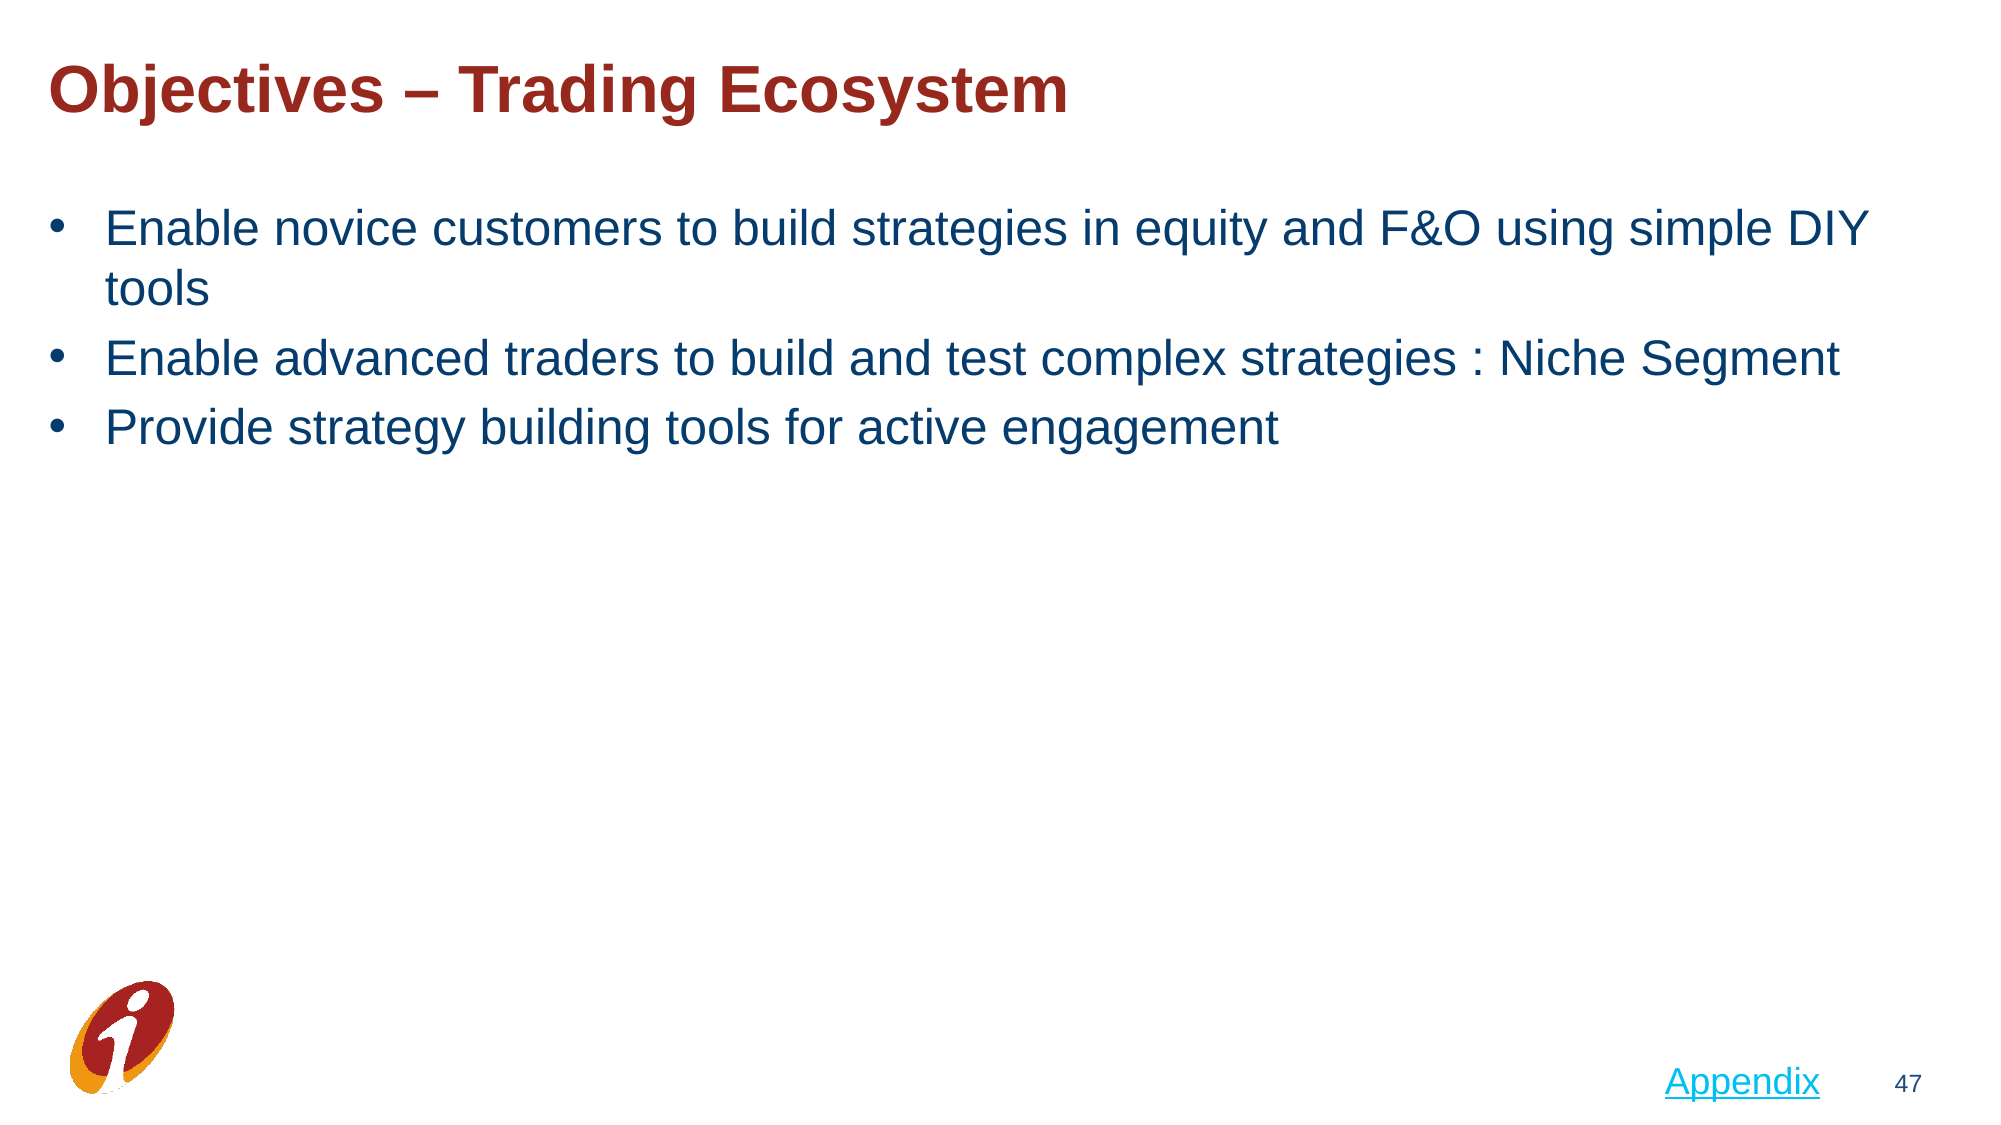

Objectives – Trading Ecosystem
Enable novice customers to build strategies in equity and F&O using simple DIY tools
Enable advanced traders to build and test complex strategies : Niche Segment
Provide strategy building tools for active engagement
Appendix
47